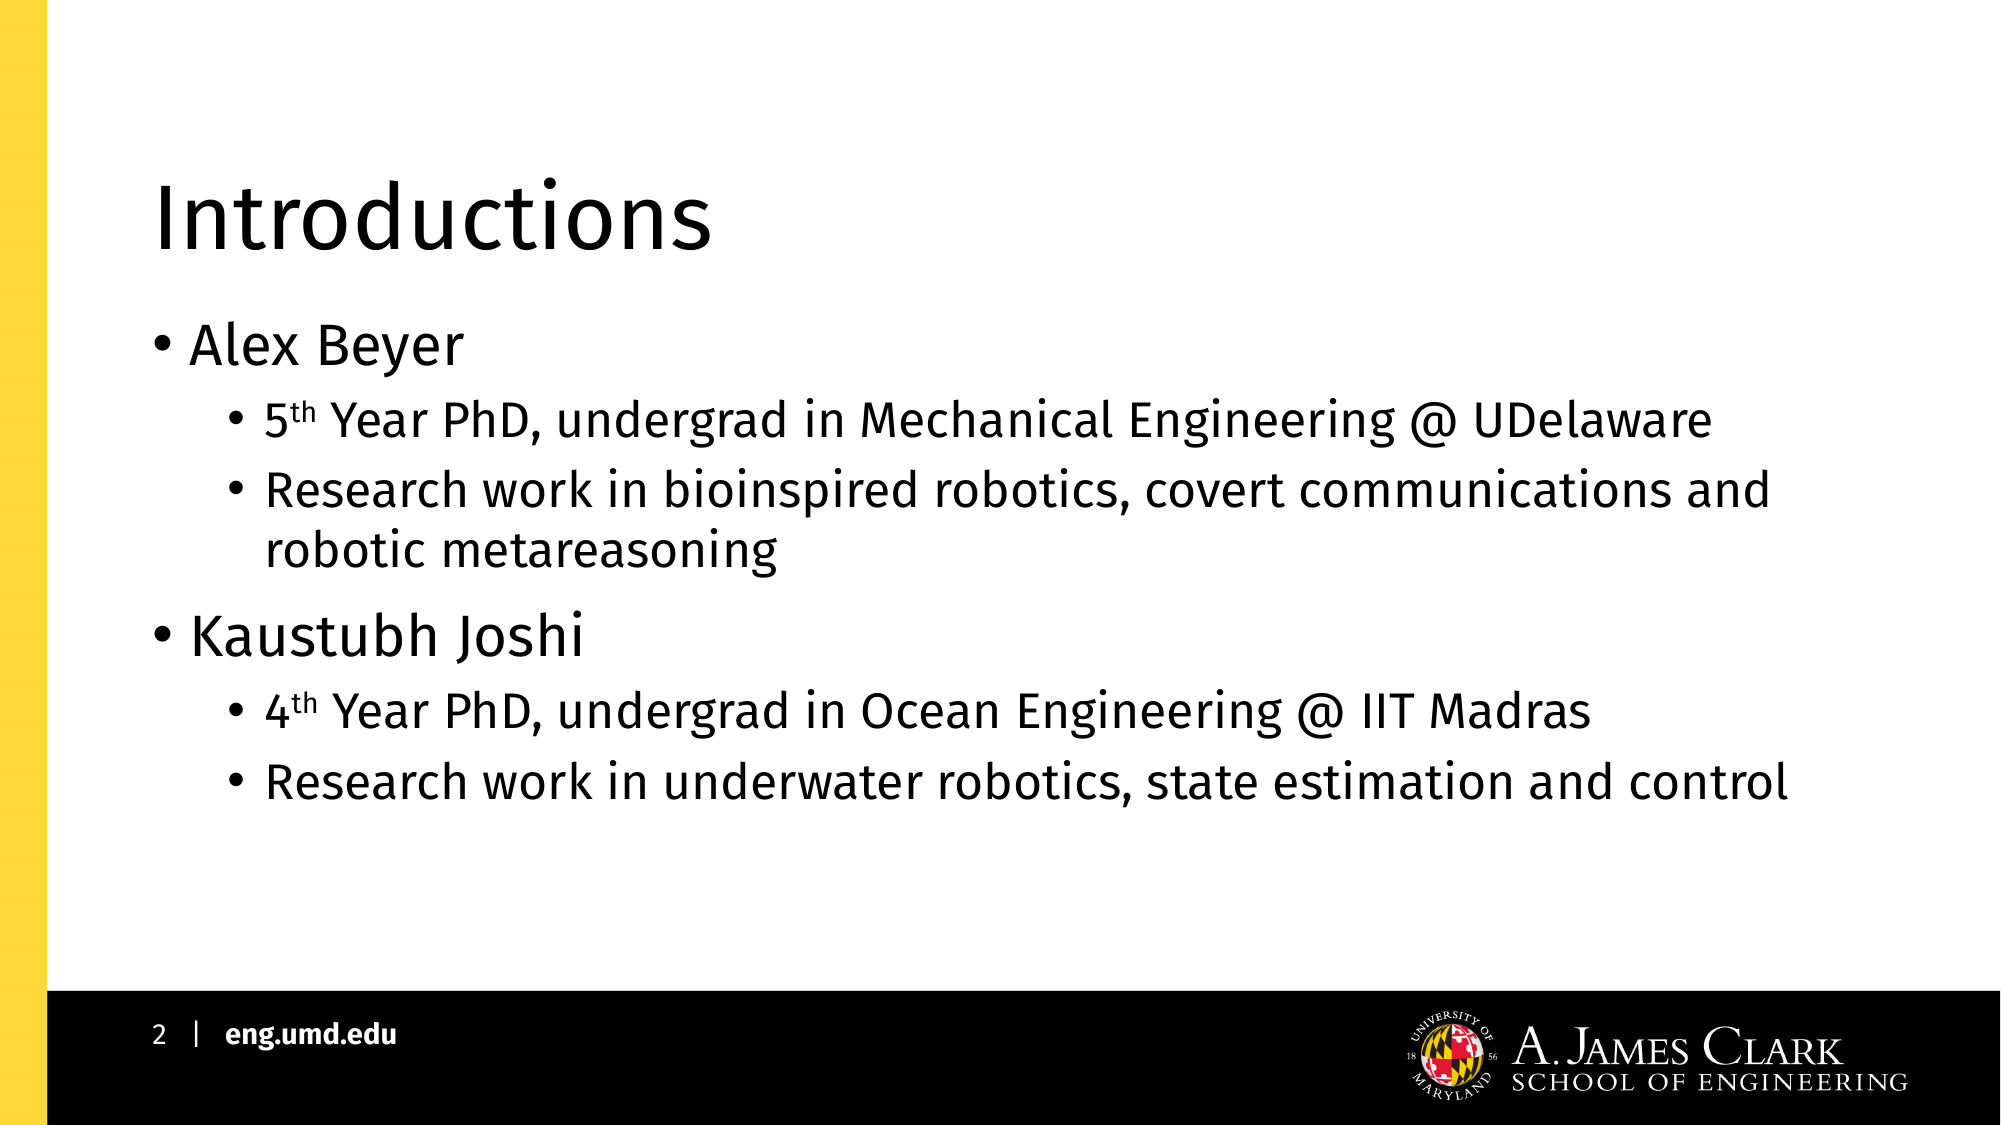

# Introductions
Alex Beyer
5th Year PhD, undergrad in Mechanical Engineering @ UDelaware
Research work in bioinspired robotics, covert communications and robotic metareasoning
Kaustubh Joshi
4th Year PhD, undergrad in Ocean Engineering @ IIT Madras
Research work in underwater robotics, state estimation and control

2   |   eng.umd.edu